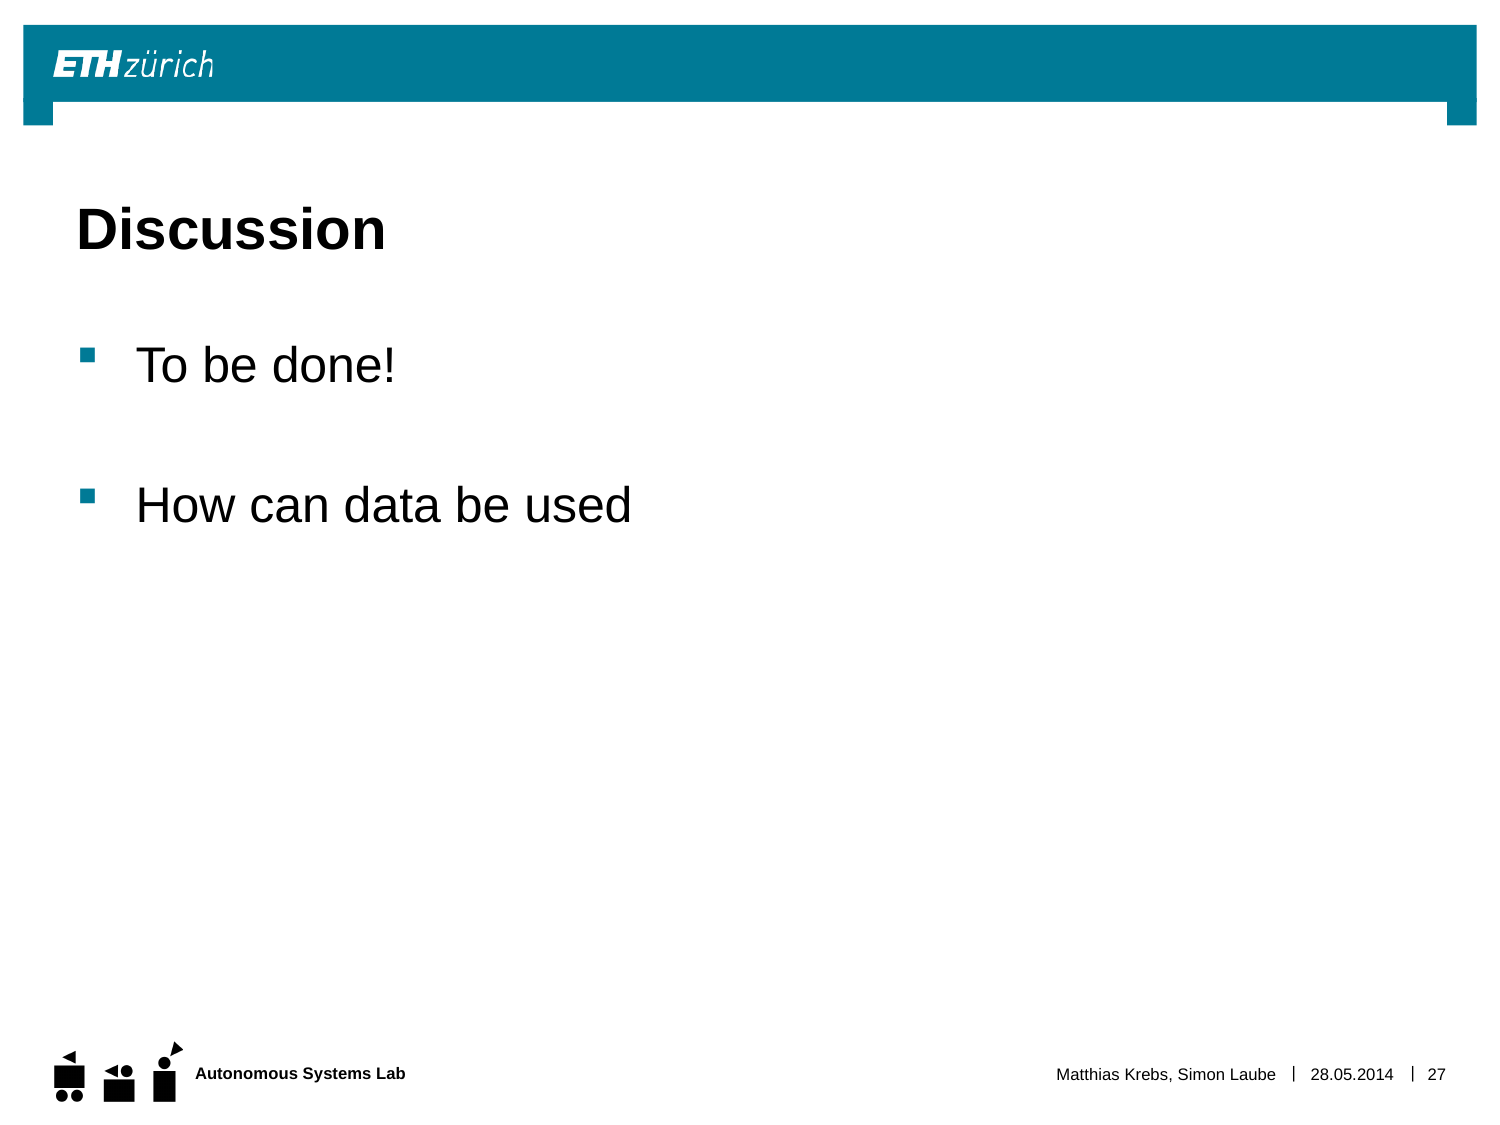

# Discussion
To be done!

How can data be used
Matthias Krebs, Simon Laube
28.05.2014
27